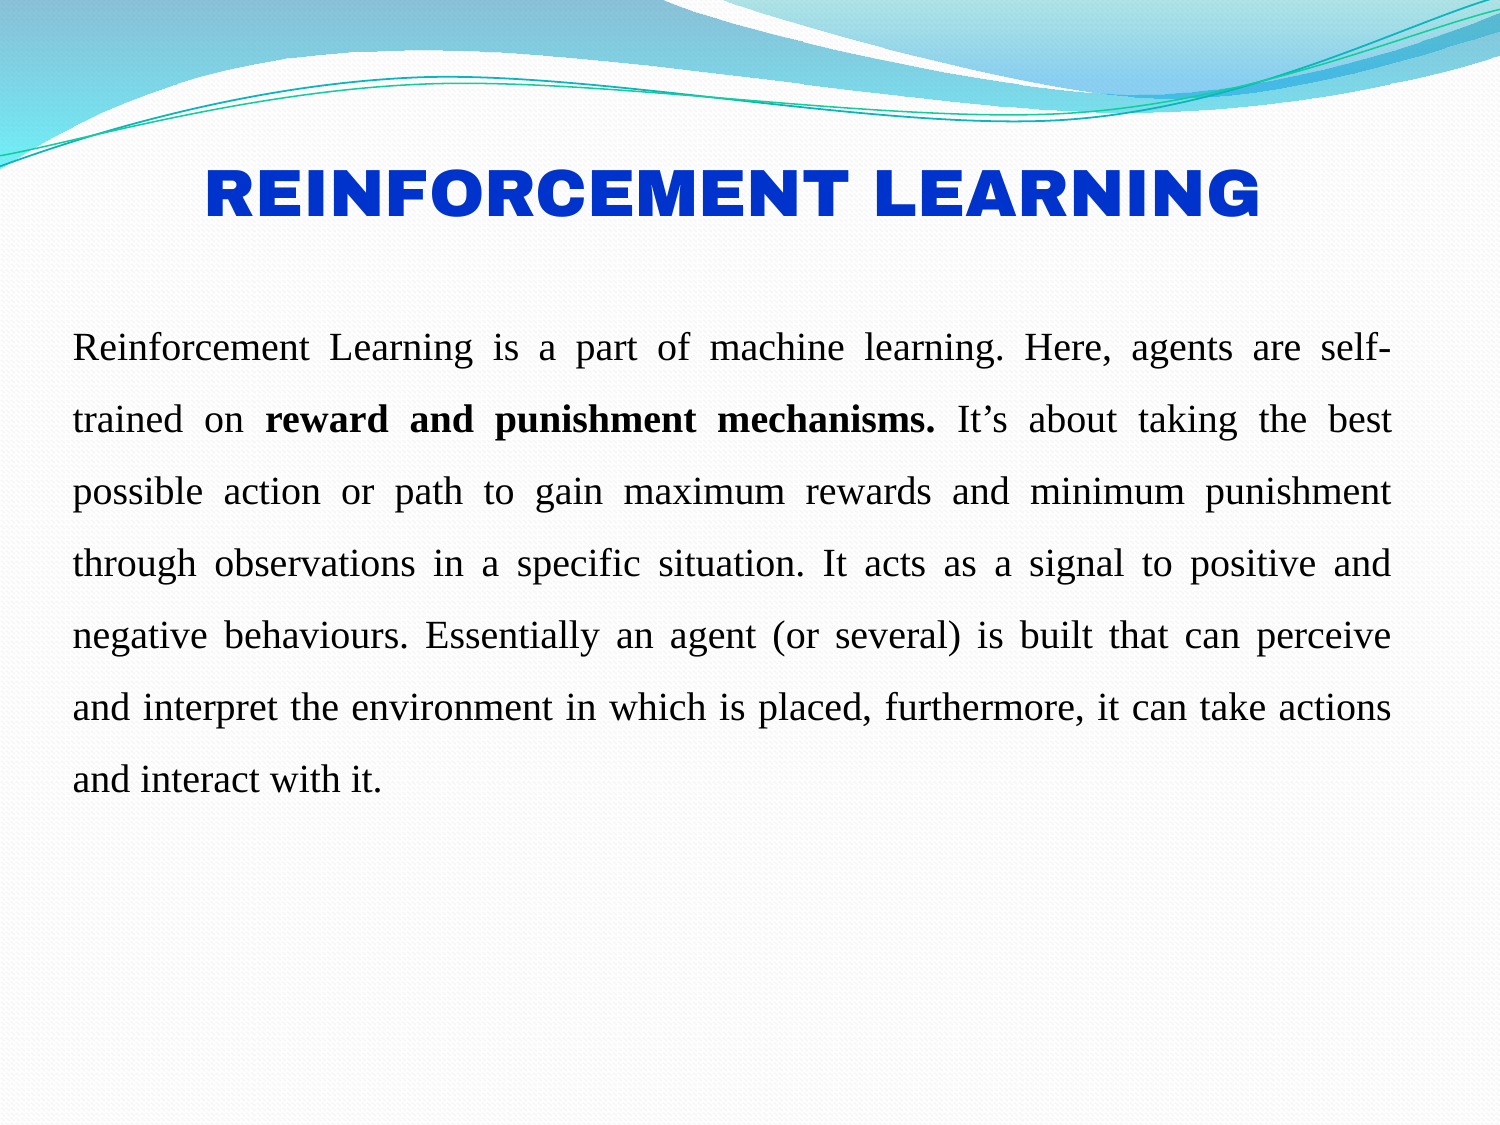

# REINFORCEMENT LEARNING
Reinforcement Learning is a part of machine learning. Here, agents are self-trained on reward and punishment mechanisms. It’s about taking the best possible action or path to gain maximum rewards and minimum punishment through observations in a specific situation. It acts as a signal to positive and negative behaviours. Essentially an agent (or several) is built that can perceive and interpret the environment in which is placed, furthermore, it can take actions and interact with it.